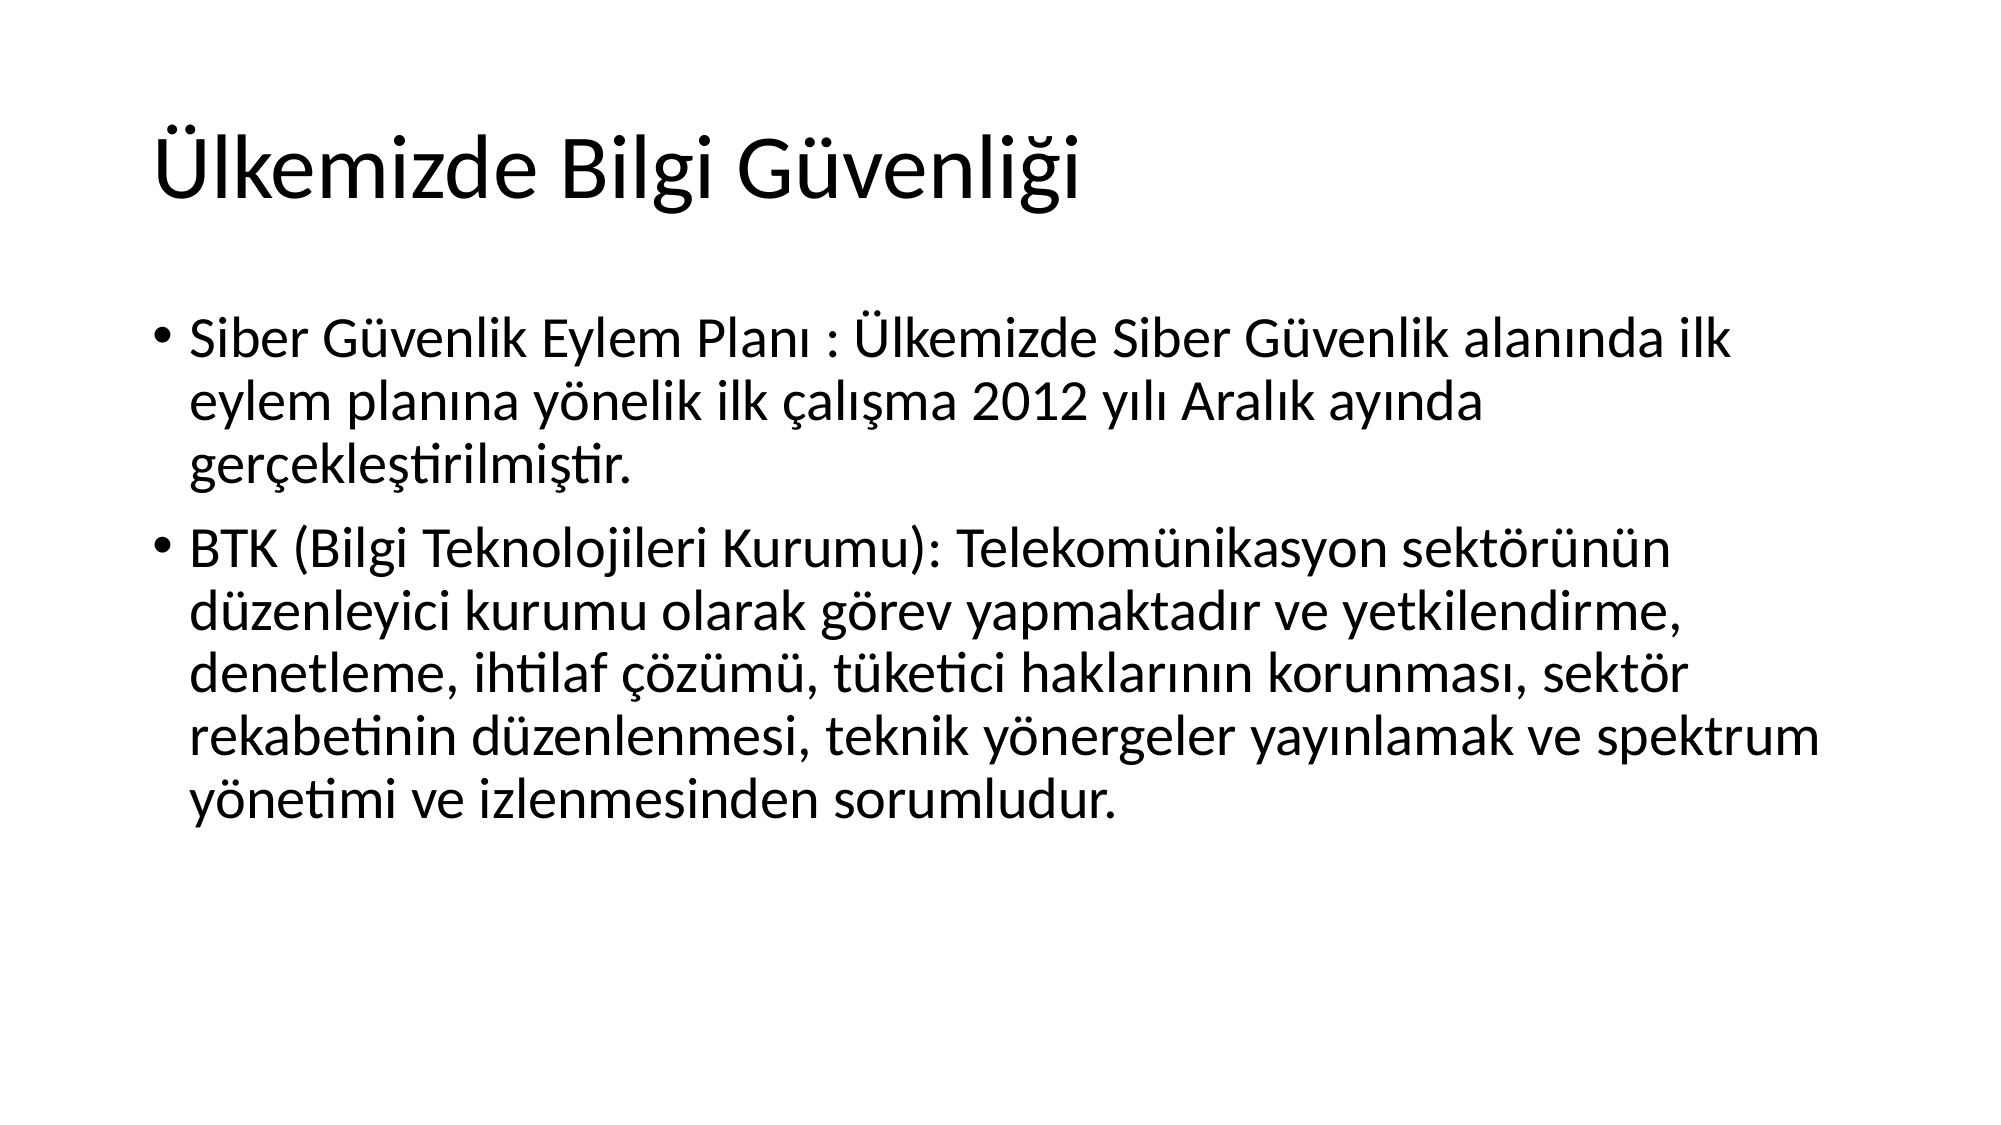

# Ülkemizde Bilgi Güvenliği
Siber Güvenlik Eylem Planı : Ülkemizde Siber Güvenlik alanında ilk eylem planına yönelik ilk çalışma 2012 yılı Aralık ayında gerçekleştirilmiştir.
BTK (Bilgi Teknolojileri Kurumu): Telekomünikasyon sektörünün düzenleyici kurumu olarak görev yapmaktadır ve yetkilendirme, denetleme, ihtilaf çözümü, tüketici haklarının korunması, sektör rekabetinin düzenlenmesi, teknik yönergeler yayınlamak ve spektrum yönetimi ve izlenmesinden sorumludur.